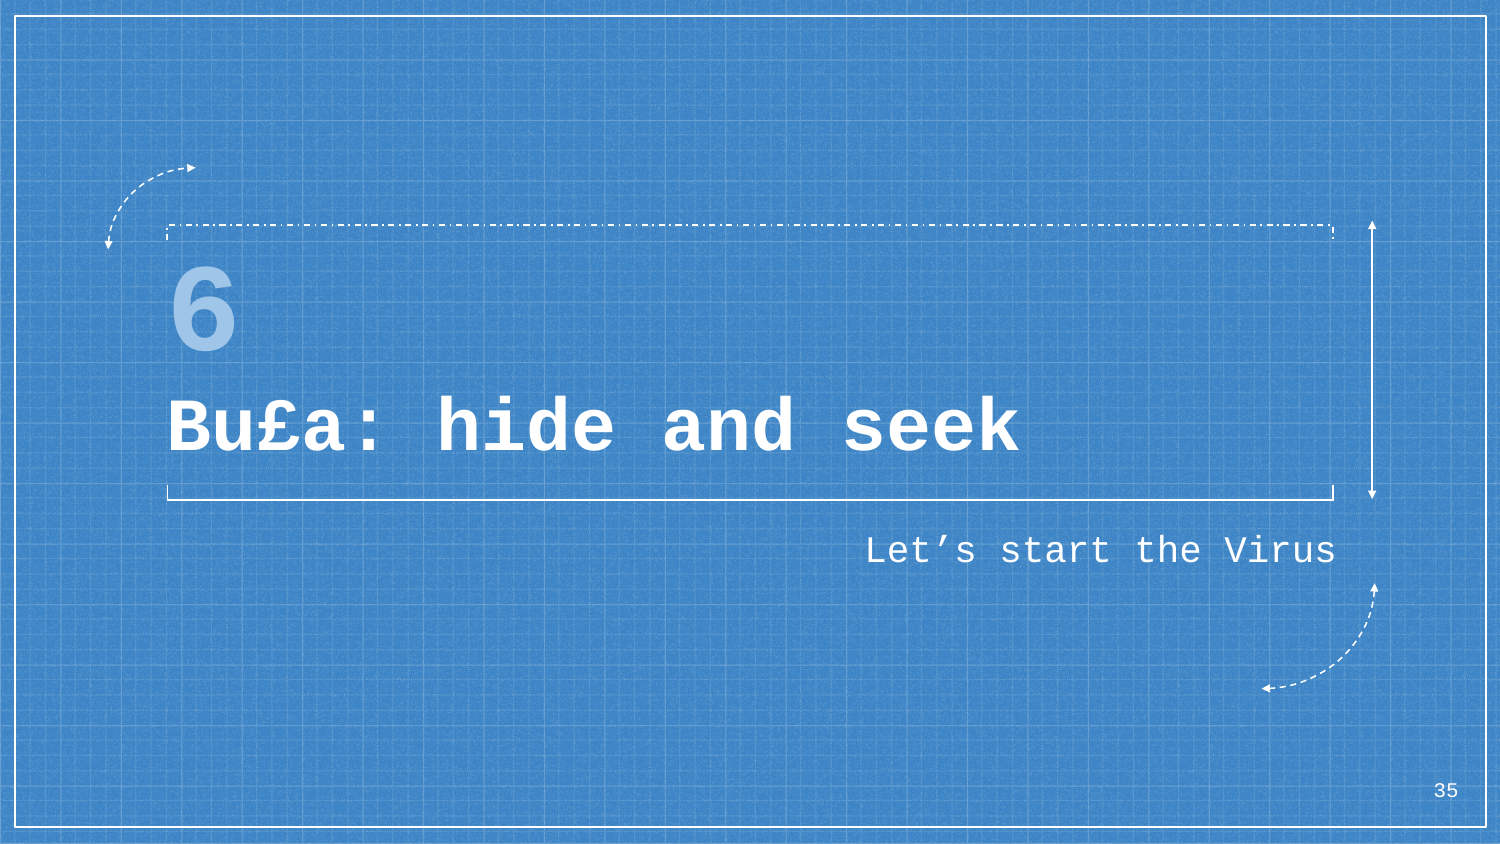

# 6
Bu£a: hide and seek
Let’s start the Virus
35